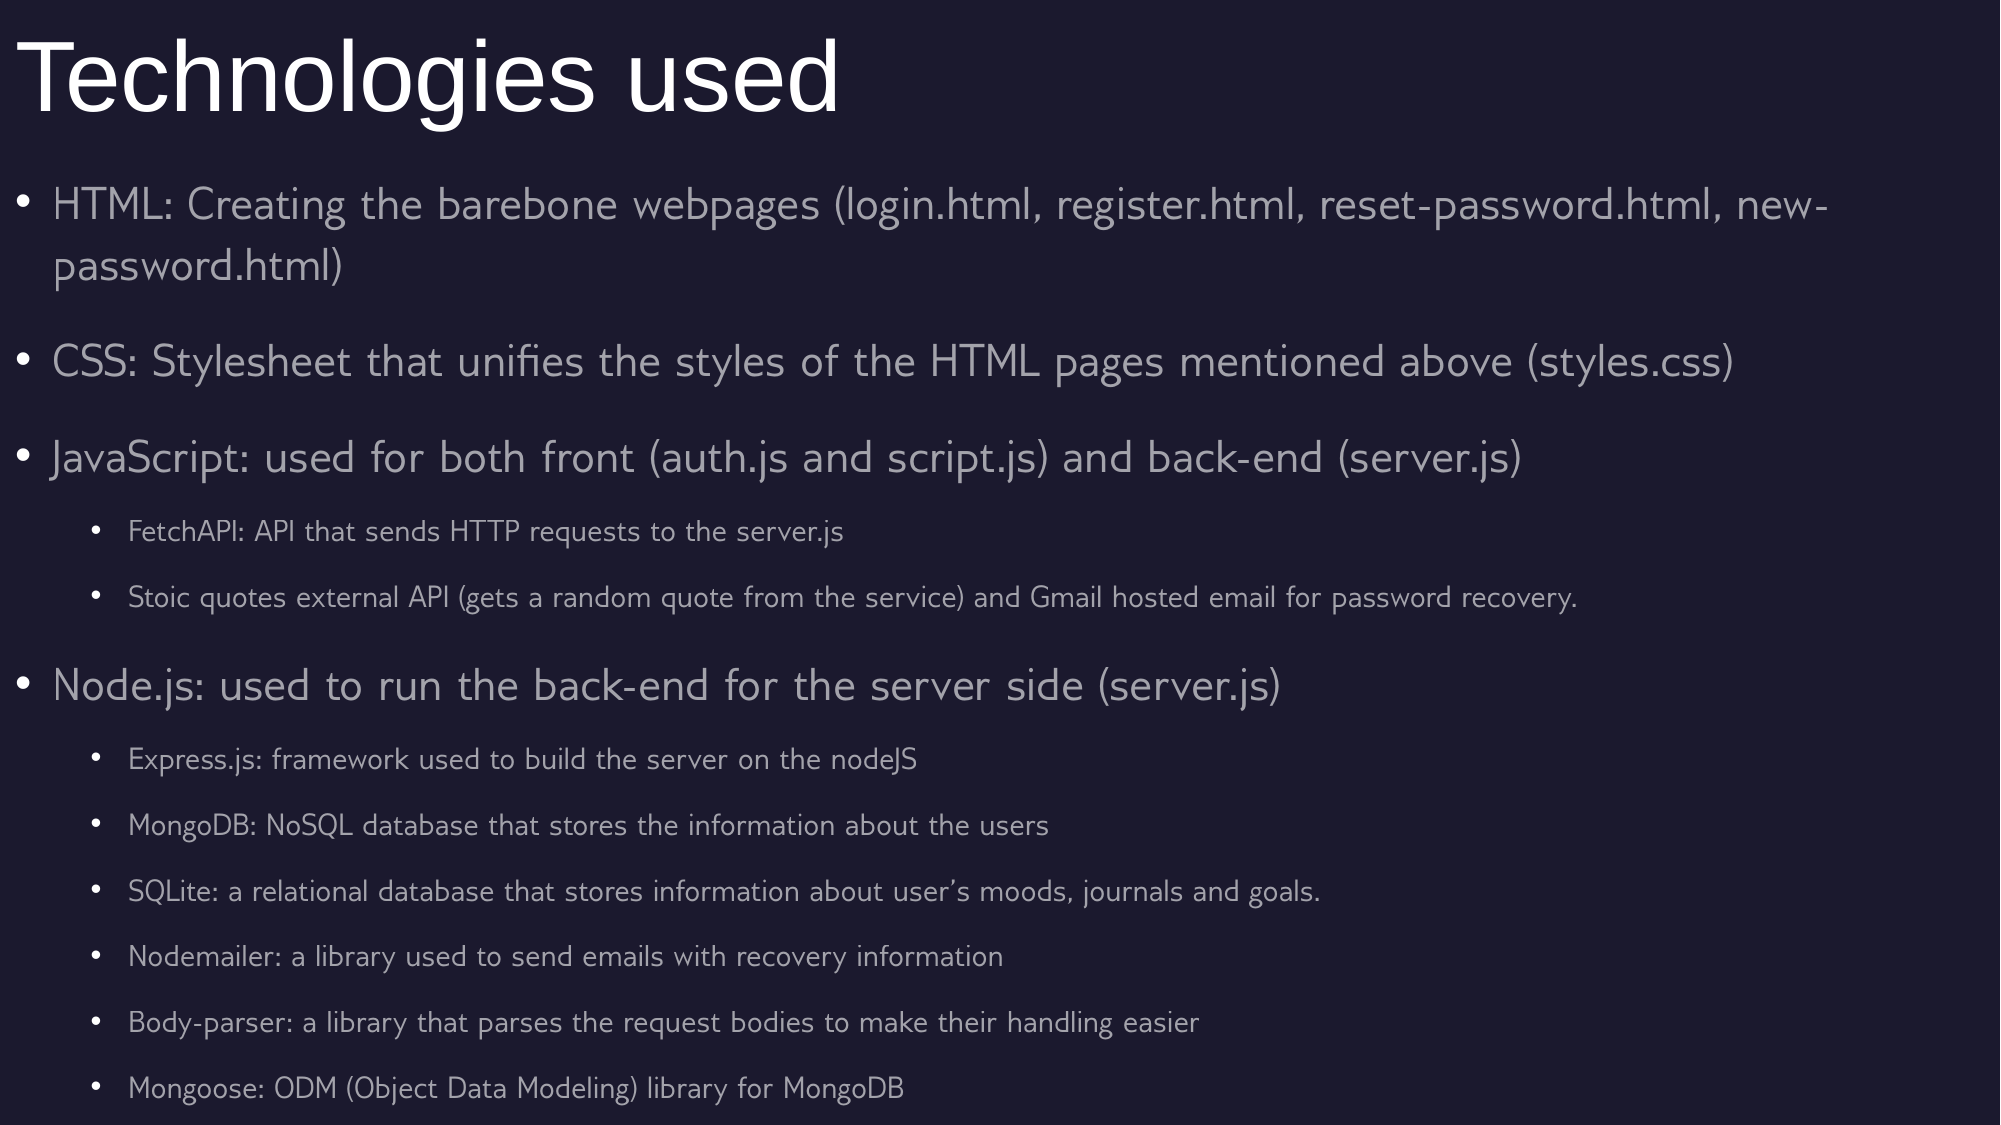

Technologies used
HTML: Creating the barebone webpages (login.html, register.html, reset-password.html, new-password.html)
CSS: Stylesheet that unifies the styles of the HTML pages mentioned above (styles.css)
JavaScript: used for both front (auth.js and script.js) and back-end (server.js)
FetchAPI: API that sends HTTP requests to the server.js
Stoic quotes external API (gets a random quote from the service) and Gmail hosted email for password recovery.
Node.js: used to run the back-end for the server side (server.js)
Express.js: framework used to build the server on the nodeJS
MongoDB: NoSQL database that stores the information about the users
SQLite: a relational database that stores information about user’s moods, journals and goals.
Nodemailer: a library used to send emails with recovery information
Body-parser: a library that parses the request bodies to make their handling easier
Mongoose: ODM (Object Data Modeling) library for MongoDB